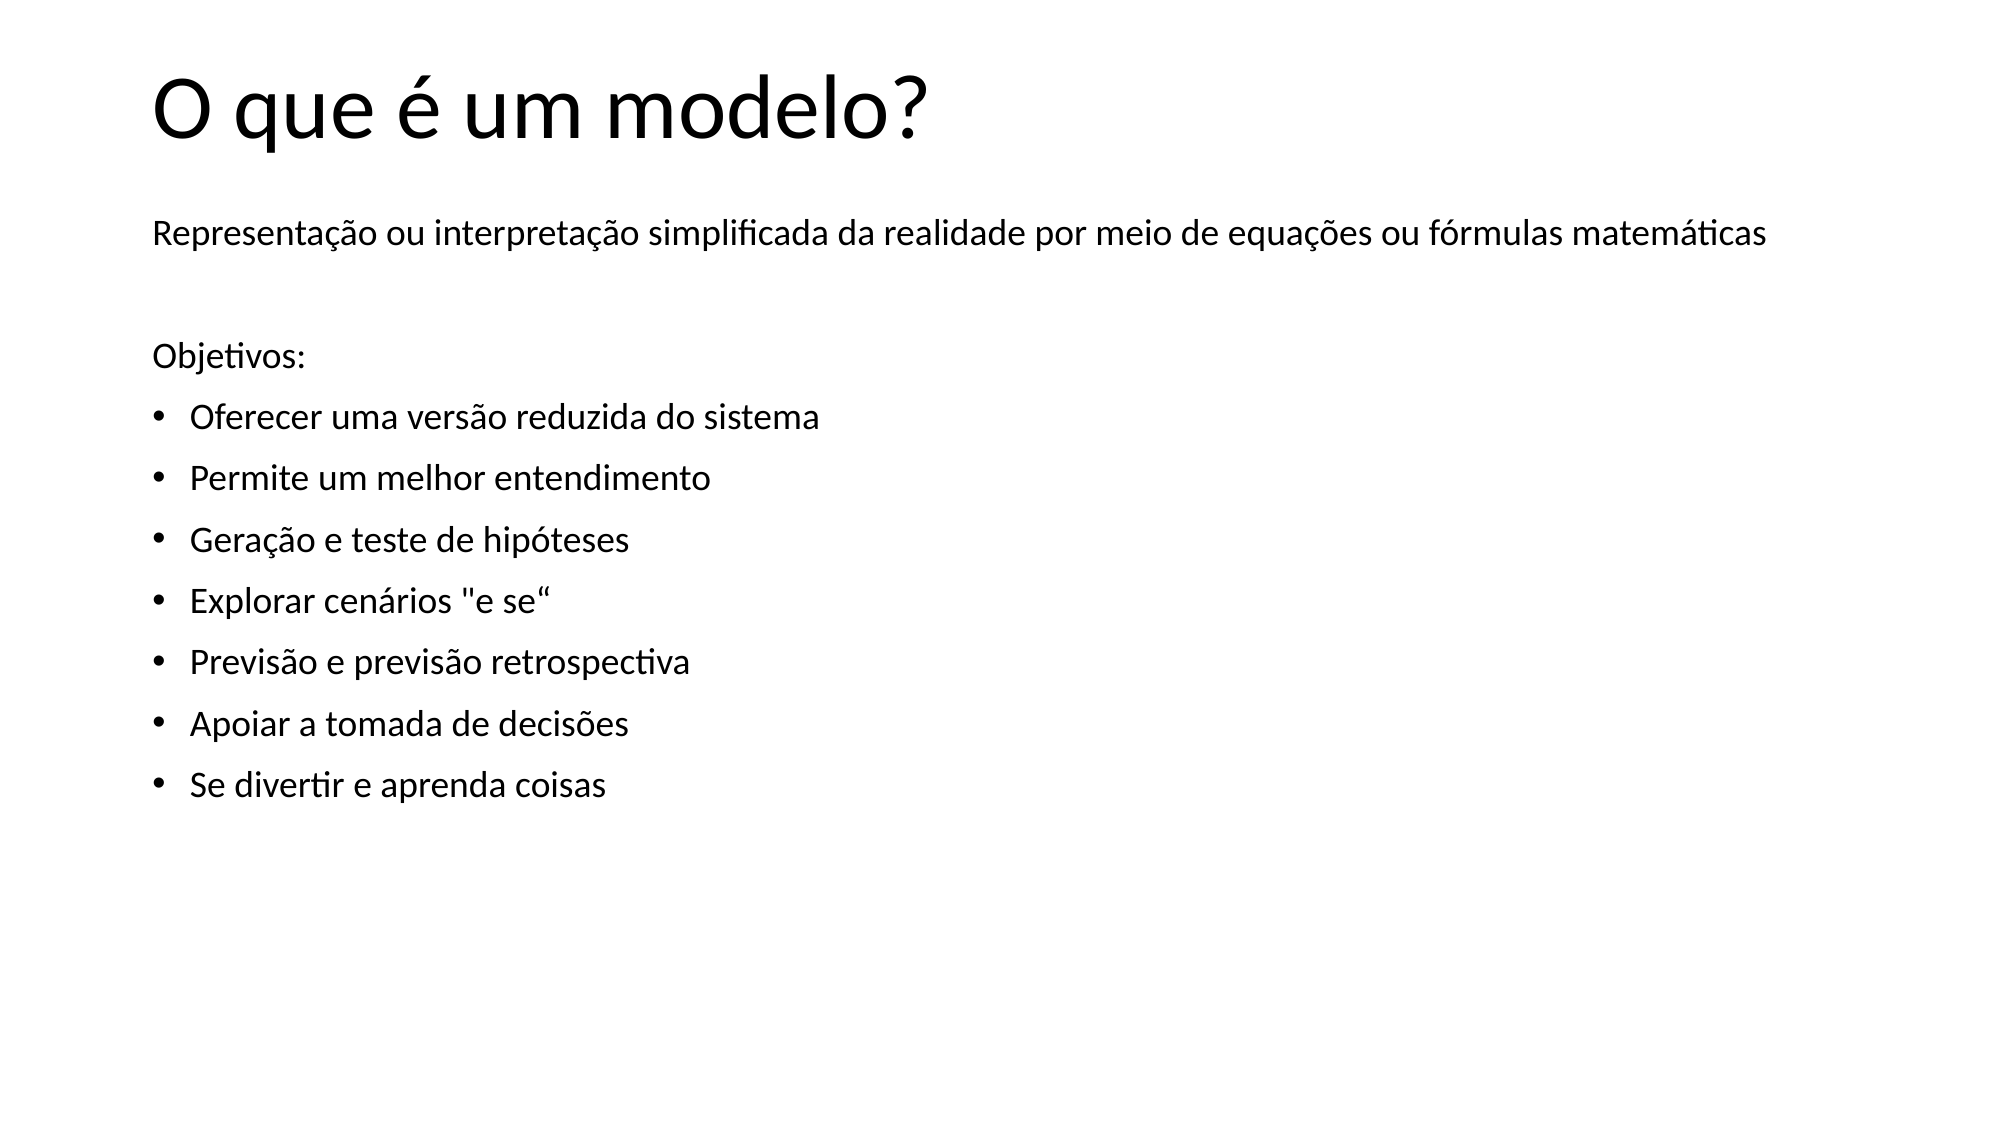

# O que é um modelo?
Representação ou interpretação simplificada da realidade por meio de equações ou fórmulas matemáticas

Objetivos:
Oferecer uma versão reduzida do sistema
Permite um melhor entendimento
Geração e teste de hipóteses
Explorar cenários "e se“
Previsão e previsão retrospectiva
Apoiar a tomada de decisões
Se divertir e aprenda coisas